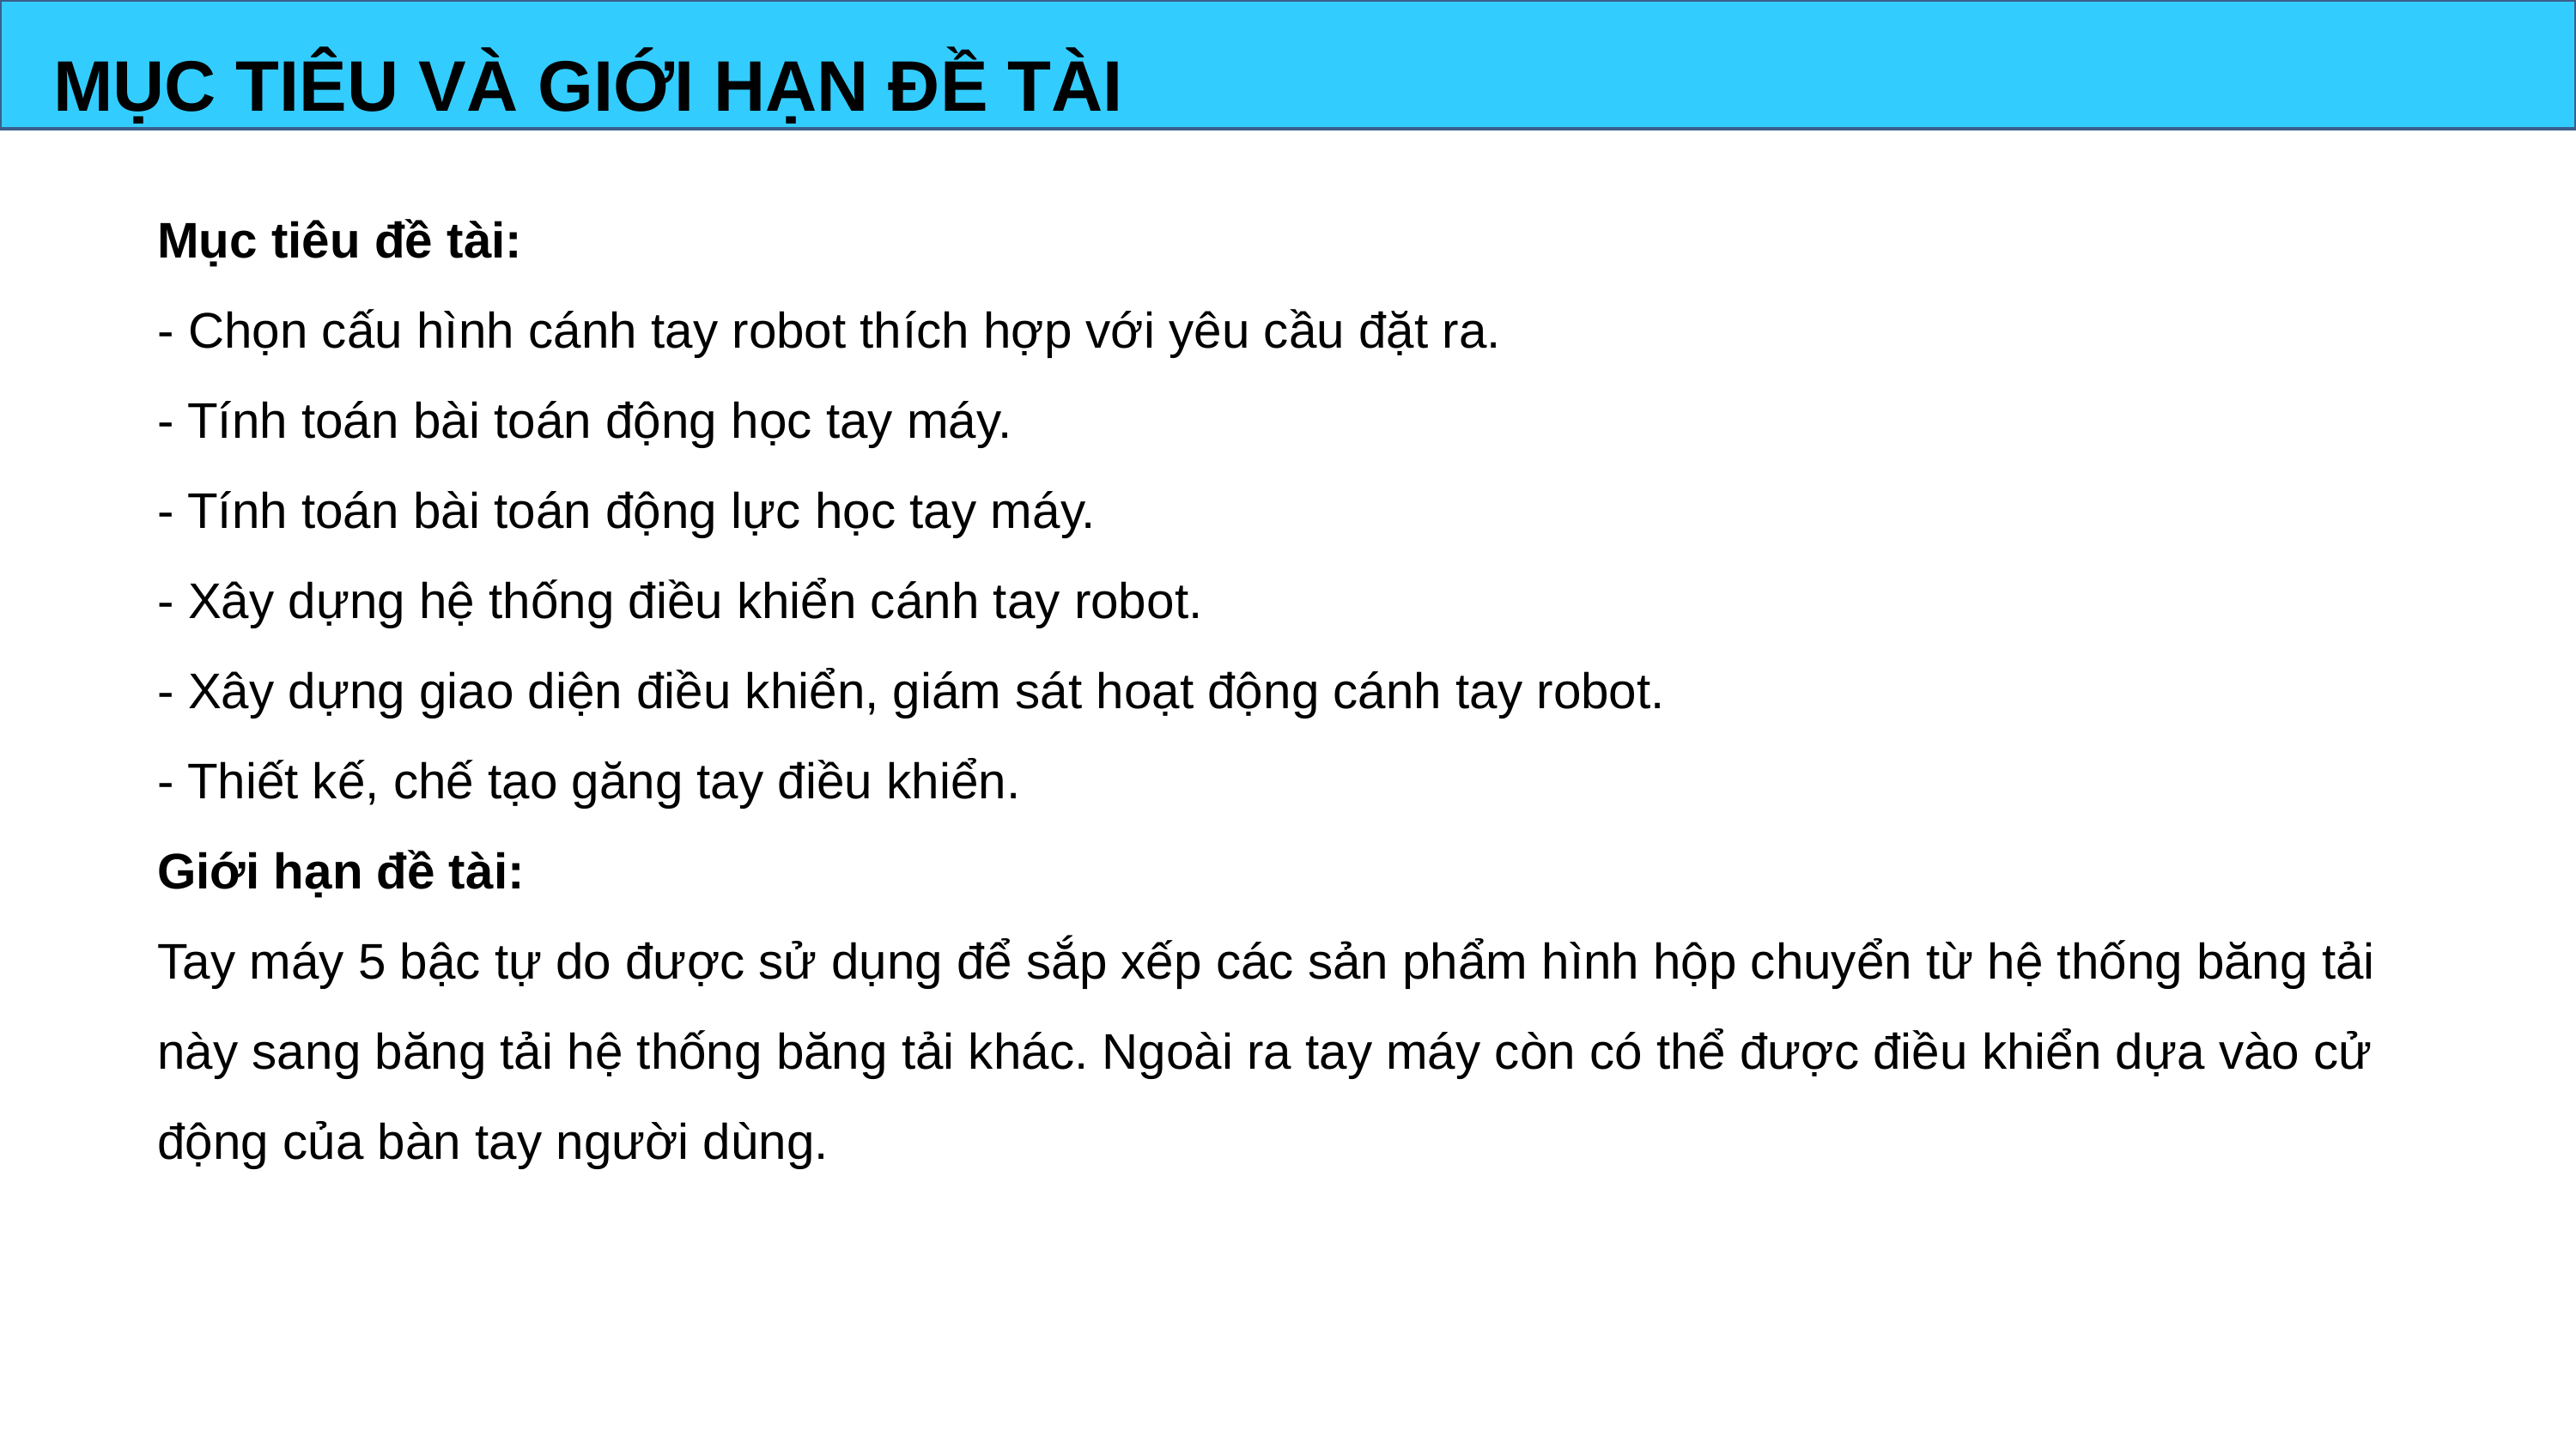

MỤC TIÊU VÀ GIỚI HẠN ĐỀ TÀI
Mục tiêu đề tài:
- Chọn cấu hình cánh tay robot thích hợp với yêu cầu đặt ra.
- Tính toán bài toán động học tay máy.
- Tính toán bài toán động lực học tay máy.
- Xây dựng hệ thống điều khiển cánh tay robot.
- Xây dựng giao diện điều khiển, giám sát hoạt động cánh tay robot.
- Thiết kế, chế tạo găng tay điều khiển.
Giới hạn đề tài:
Tay máy 5 bậc tự do được sử dụng để sắp xếp các sản phẩm hình hộp chuyển từ hệ thống băng tải này sang băng tải hệ thống băng tải khác. Ngoài ra tay máy còn có thể được điều khiển dựa vào cử động của bàn tay người dùng.